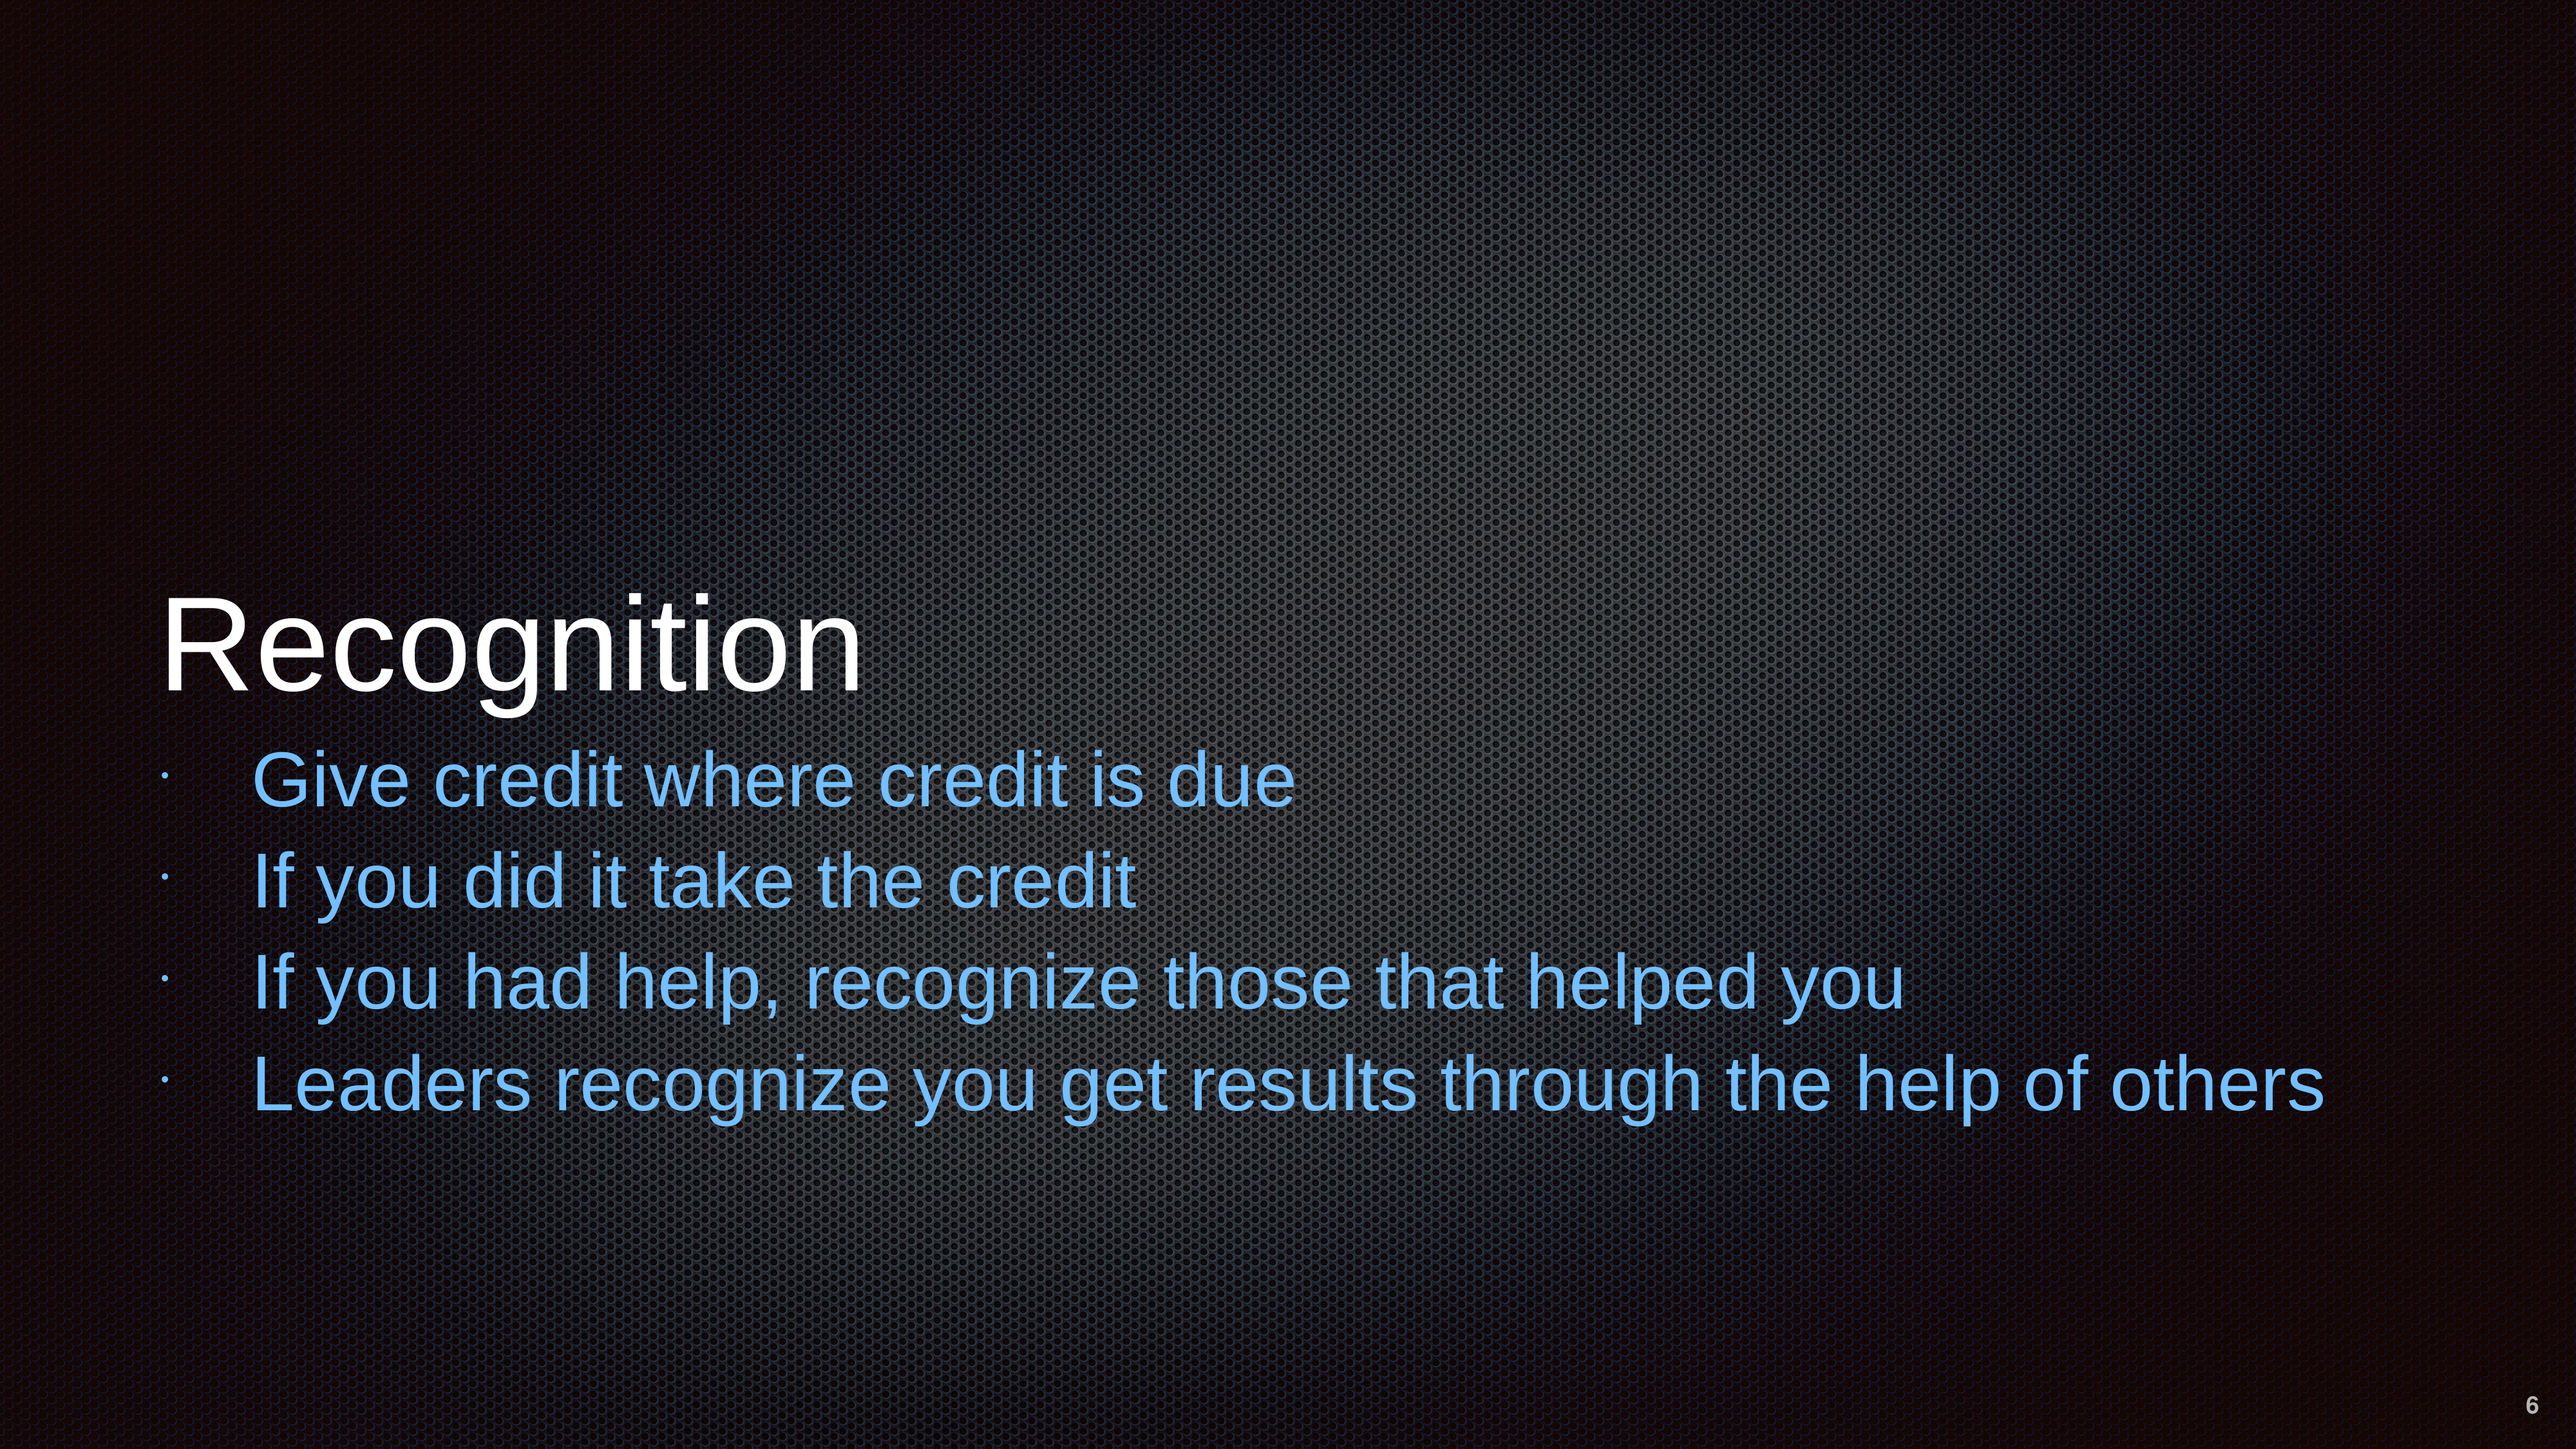

# Recognition
Give credit where credit is due
If you did it take the credit
If you had help, recognize those that helped you
Leaders recognize you get results through the help of others

6